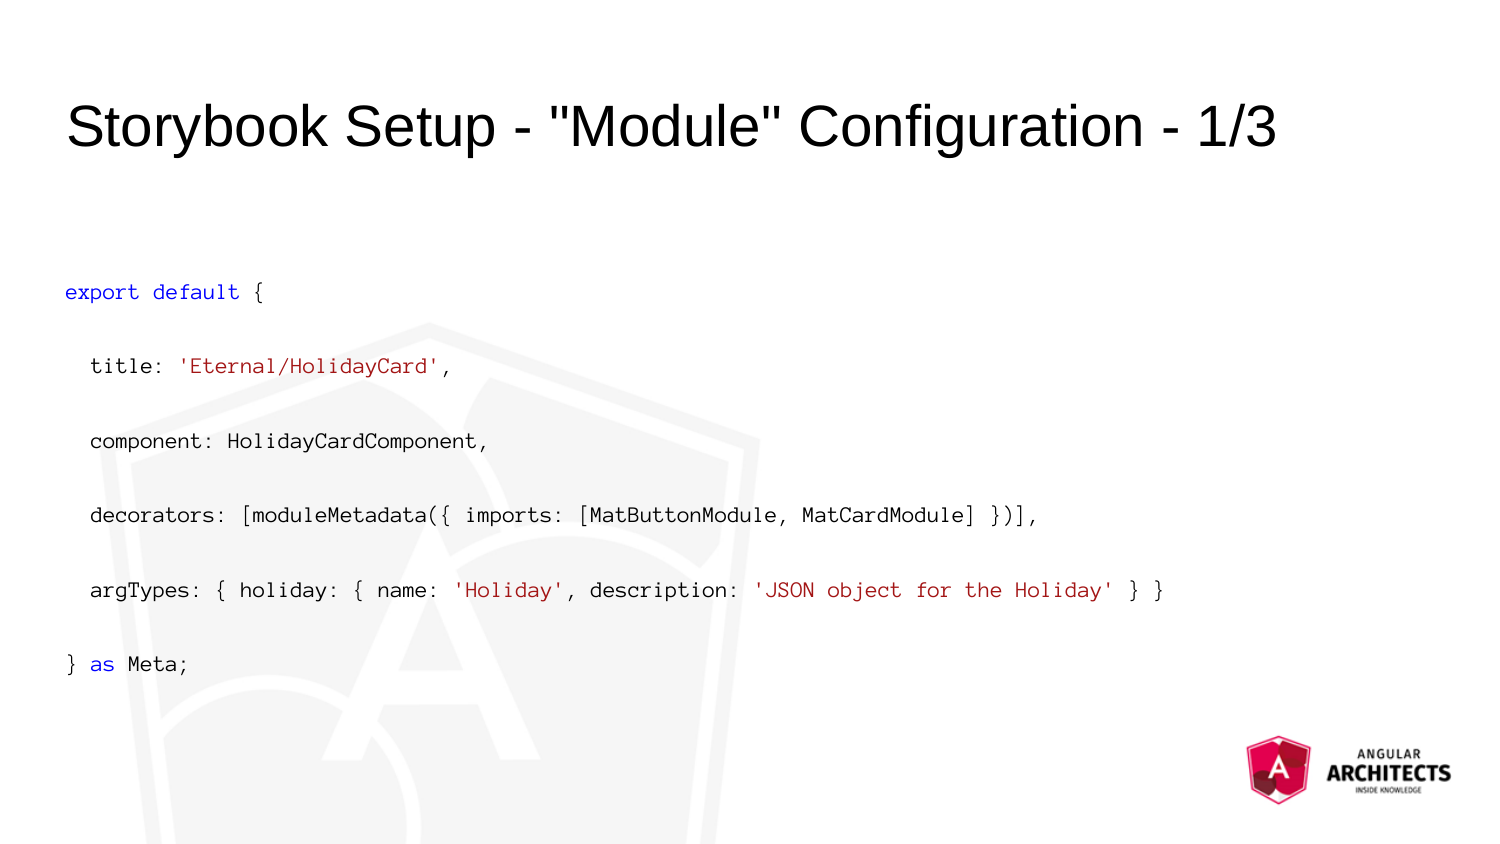

# Storybook Setup - "Module" Configuration - 1/3
export default {
  title: 'Eternal/HolidayCard',
  component: HolidayCardComponent,
  decorators: [moduleMetadata({ imports: [MatButtonModule, MatCardModule] })],
  argTypes: { holiday: { name: 'Holiday', description: 'JSON object for the Holiday' } }
} as Meta;